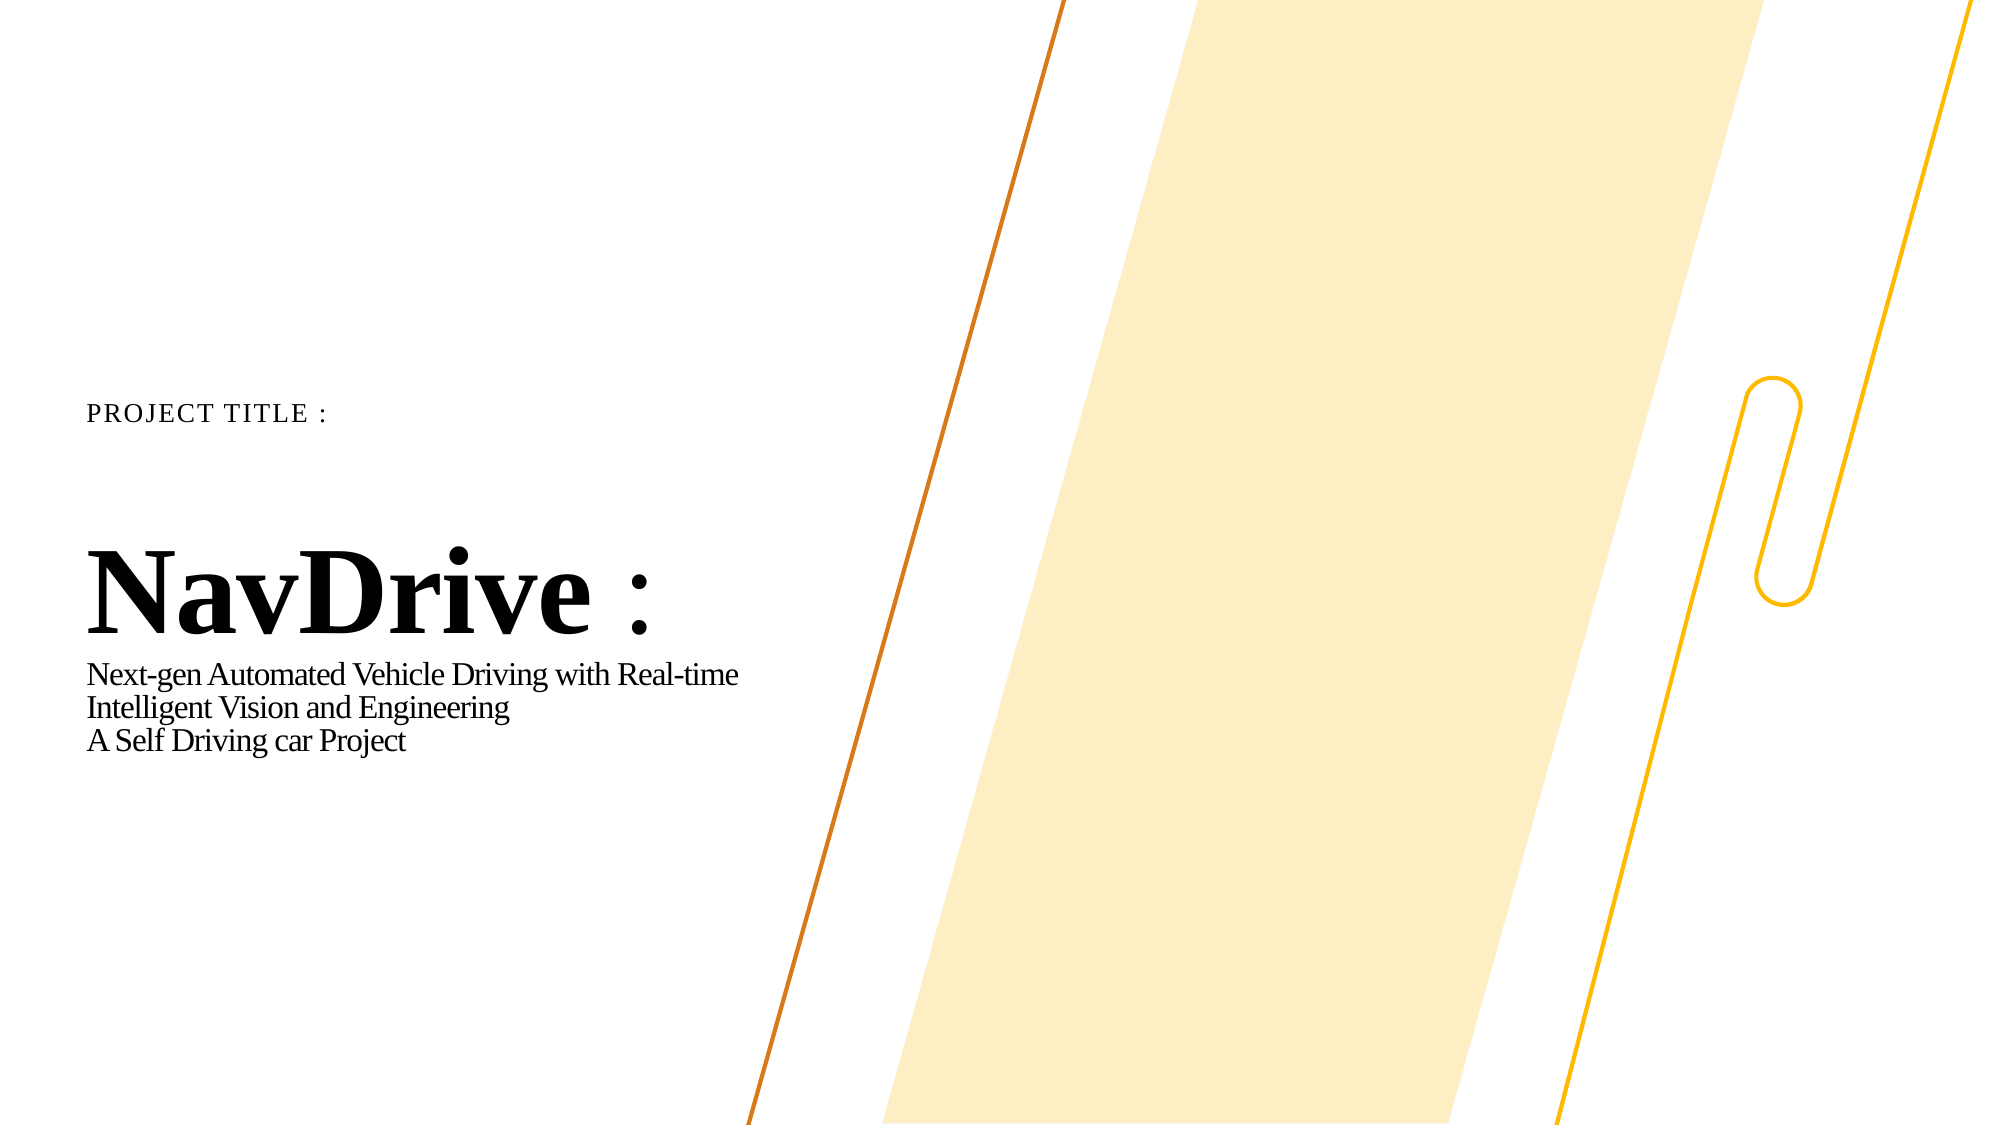

Project title :
# NavDrive : Next-gen Automated Vehicle Driving with Real-time Intelligent Vision and Engineering A Self Driving car Project